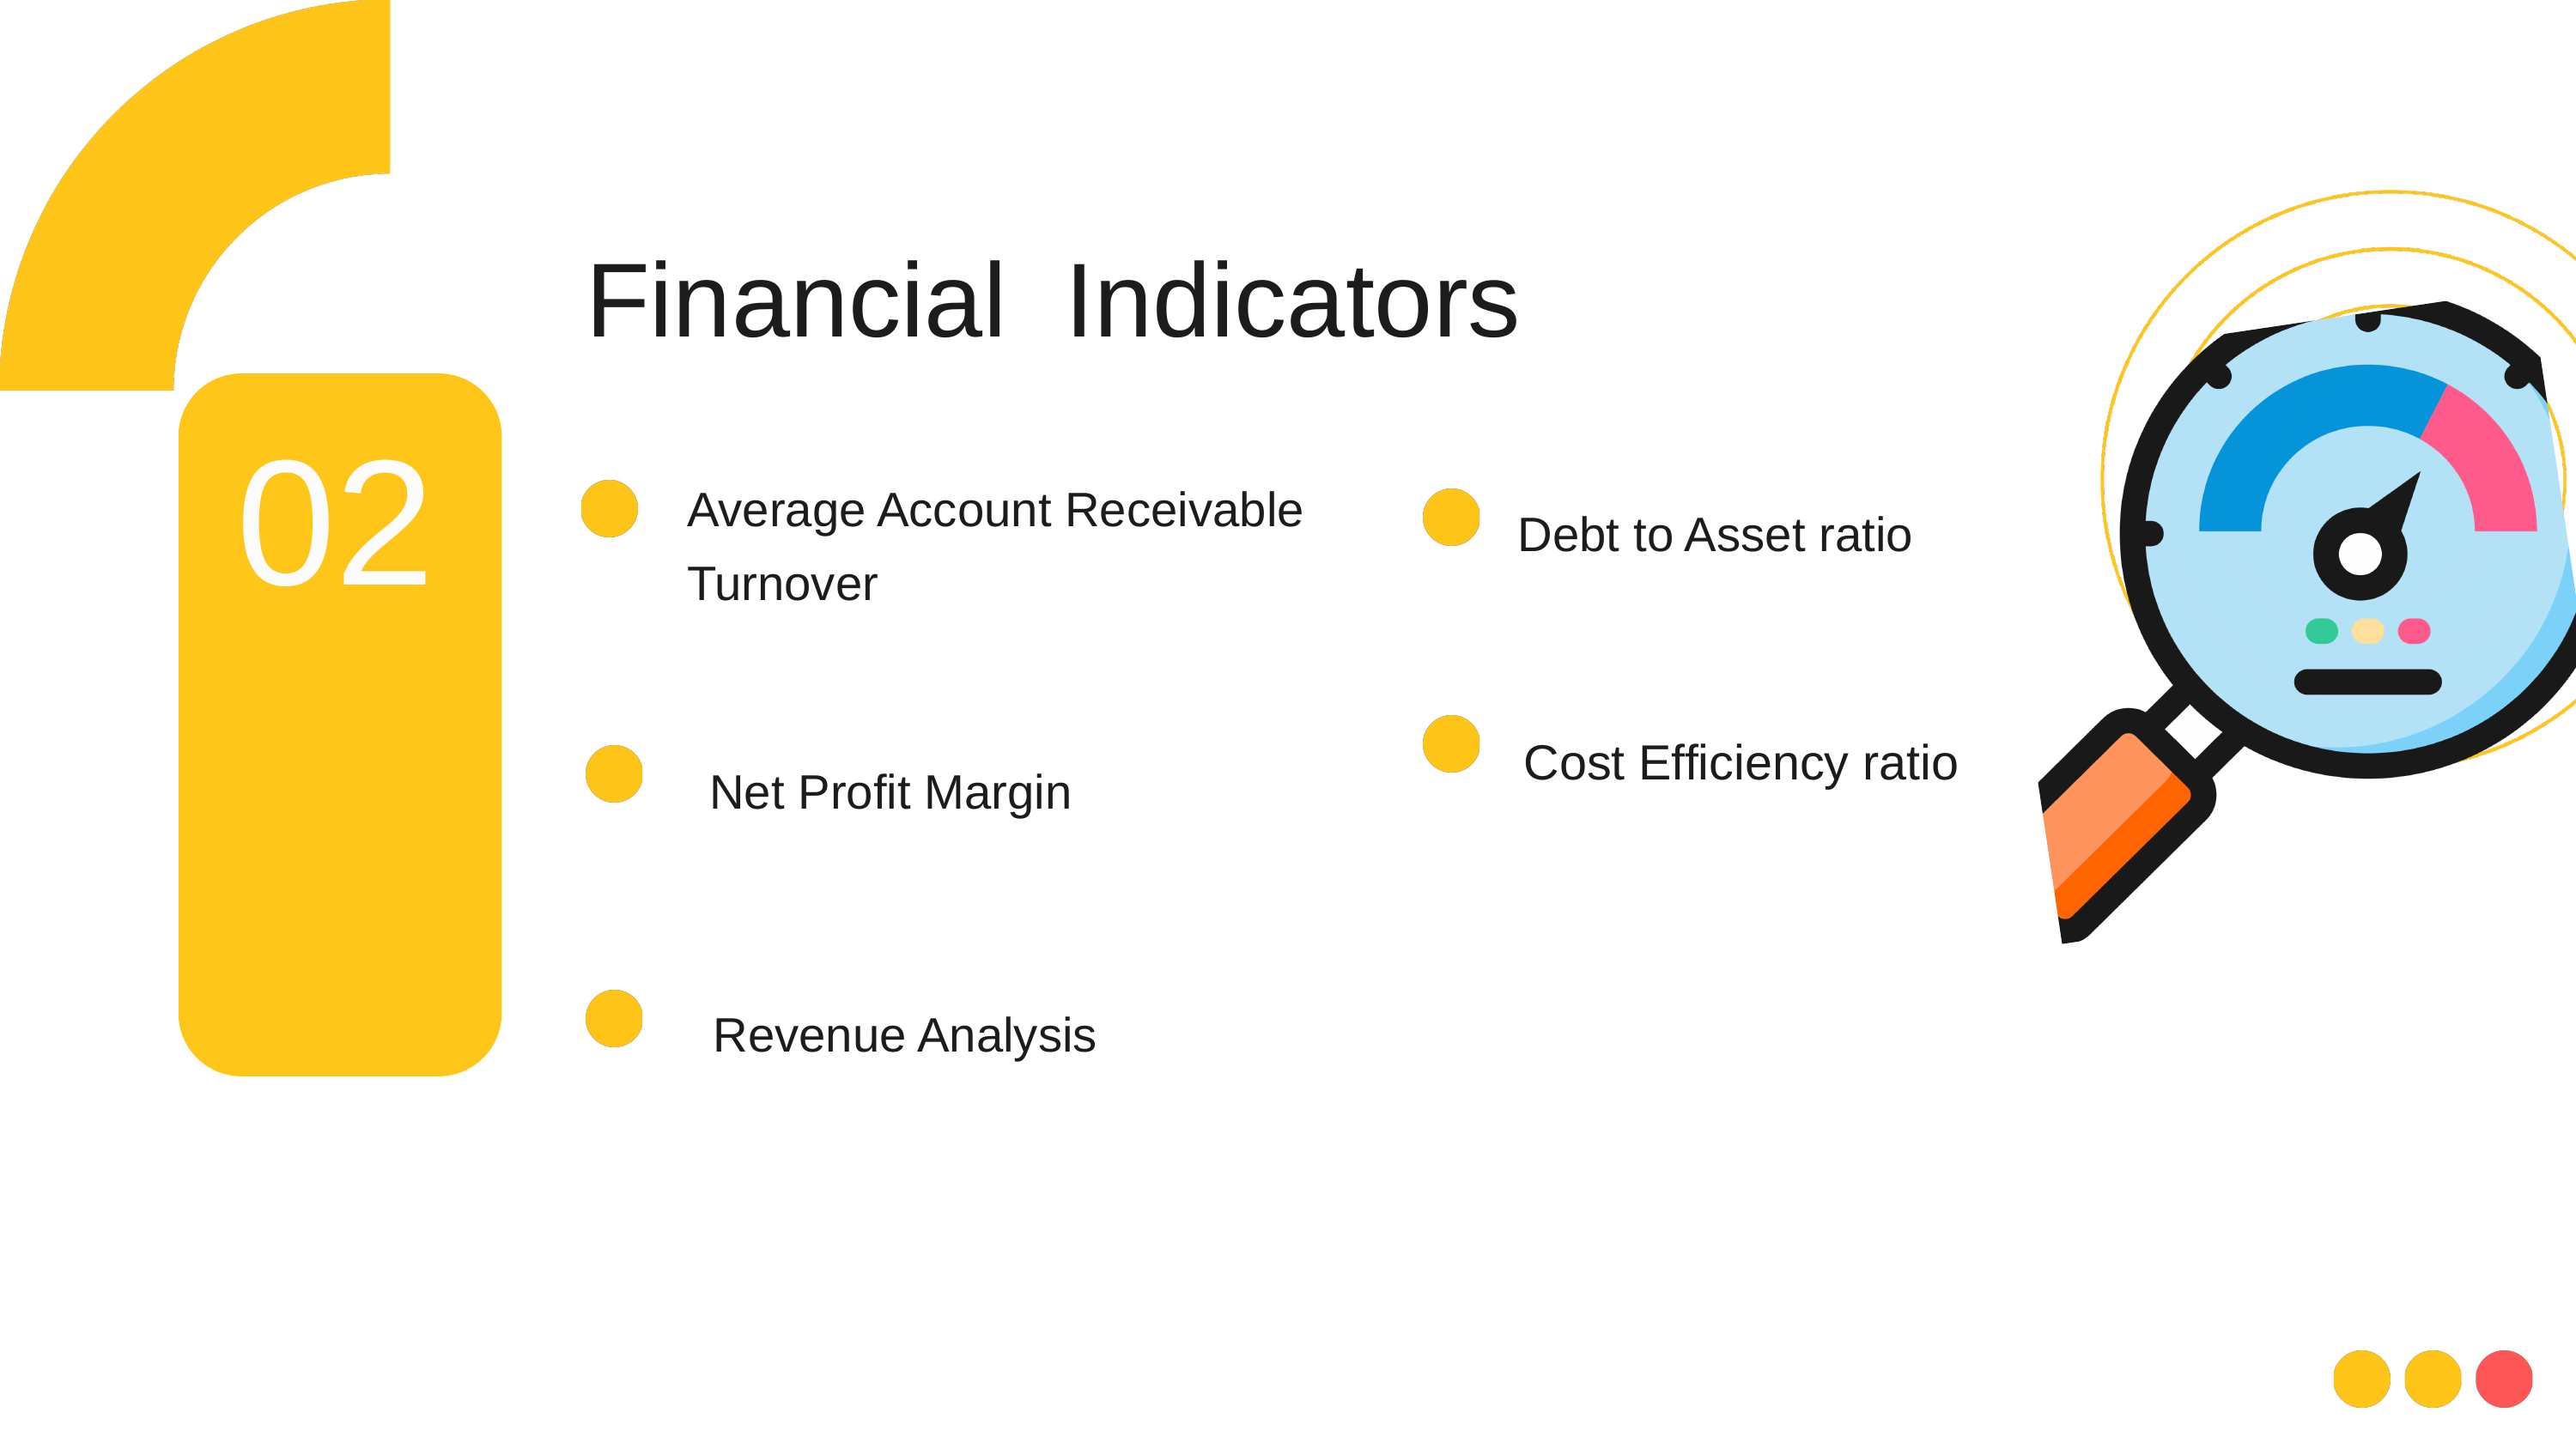

Financial  Indicators

02

Debt to Asset ratio
Average Account Receivable Turnover

Cost Efficiency ratio
Net Profit Margin

Revenue Analysis